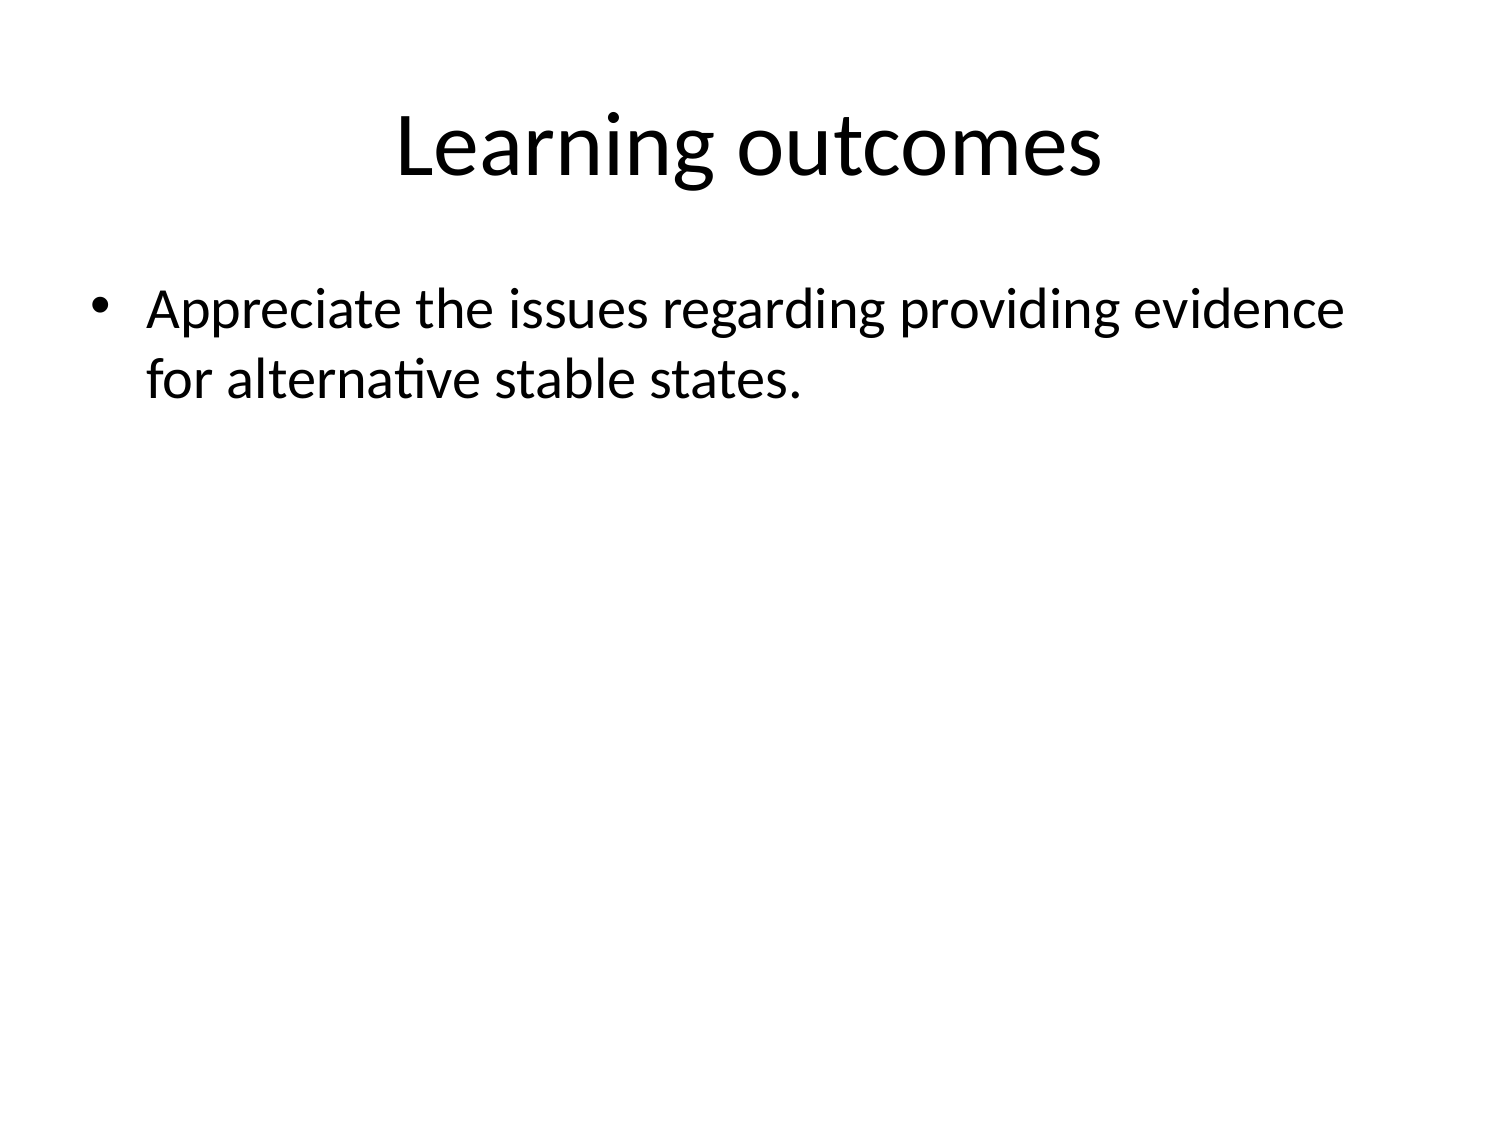

# Learning outcomes
Appreciate the issues regarding providing evidence for alternative stable states.